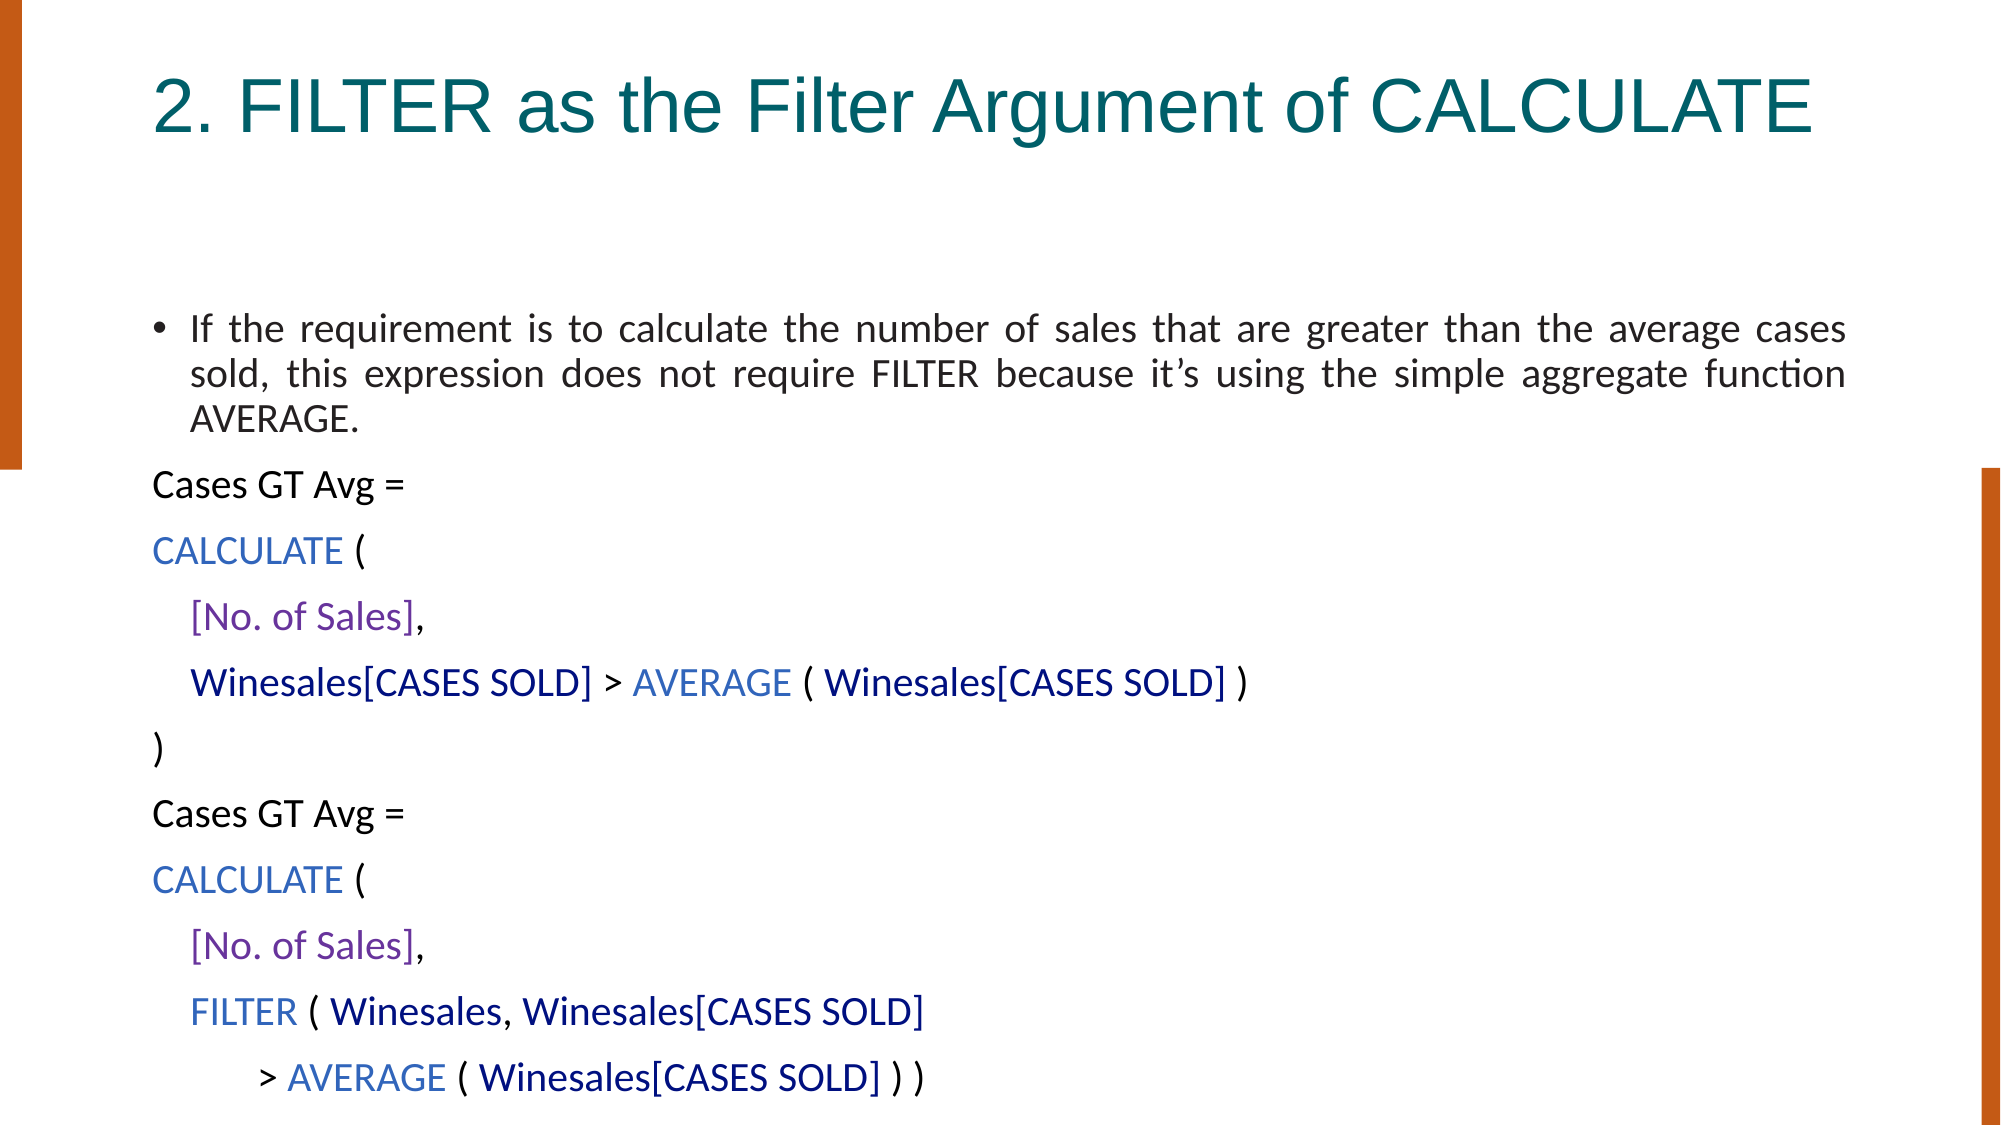

# 2. FILTER as the Filter Argument of CALCULATE
If the requirement is to calculate the number of sales that are greater than the average cases sold, this expression does not require FILTER because it’s using the simple aggregate function AVERAGE.
Cases GT Avg =
CALCULATE (
    [No. of Sales],
    Winesales[CASES SOLD] > AVERAGE ( Winesales[CASES SOLD] )
)
Cases GT Avg =
CALCULATE (
    [No. of Sales],
    FILTER ( Winesales, Winesales[CASES SOLD]
           > AVERAGE ( Winesales[CASES SOLD] ) )
)